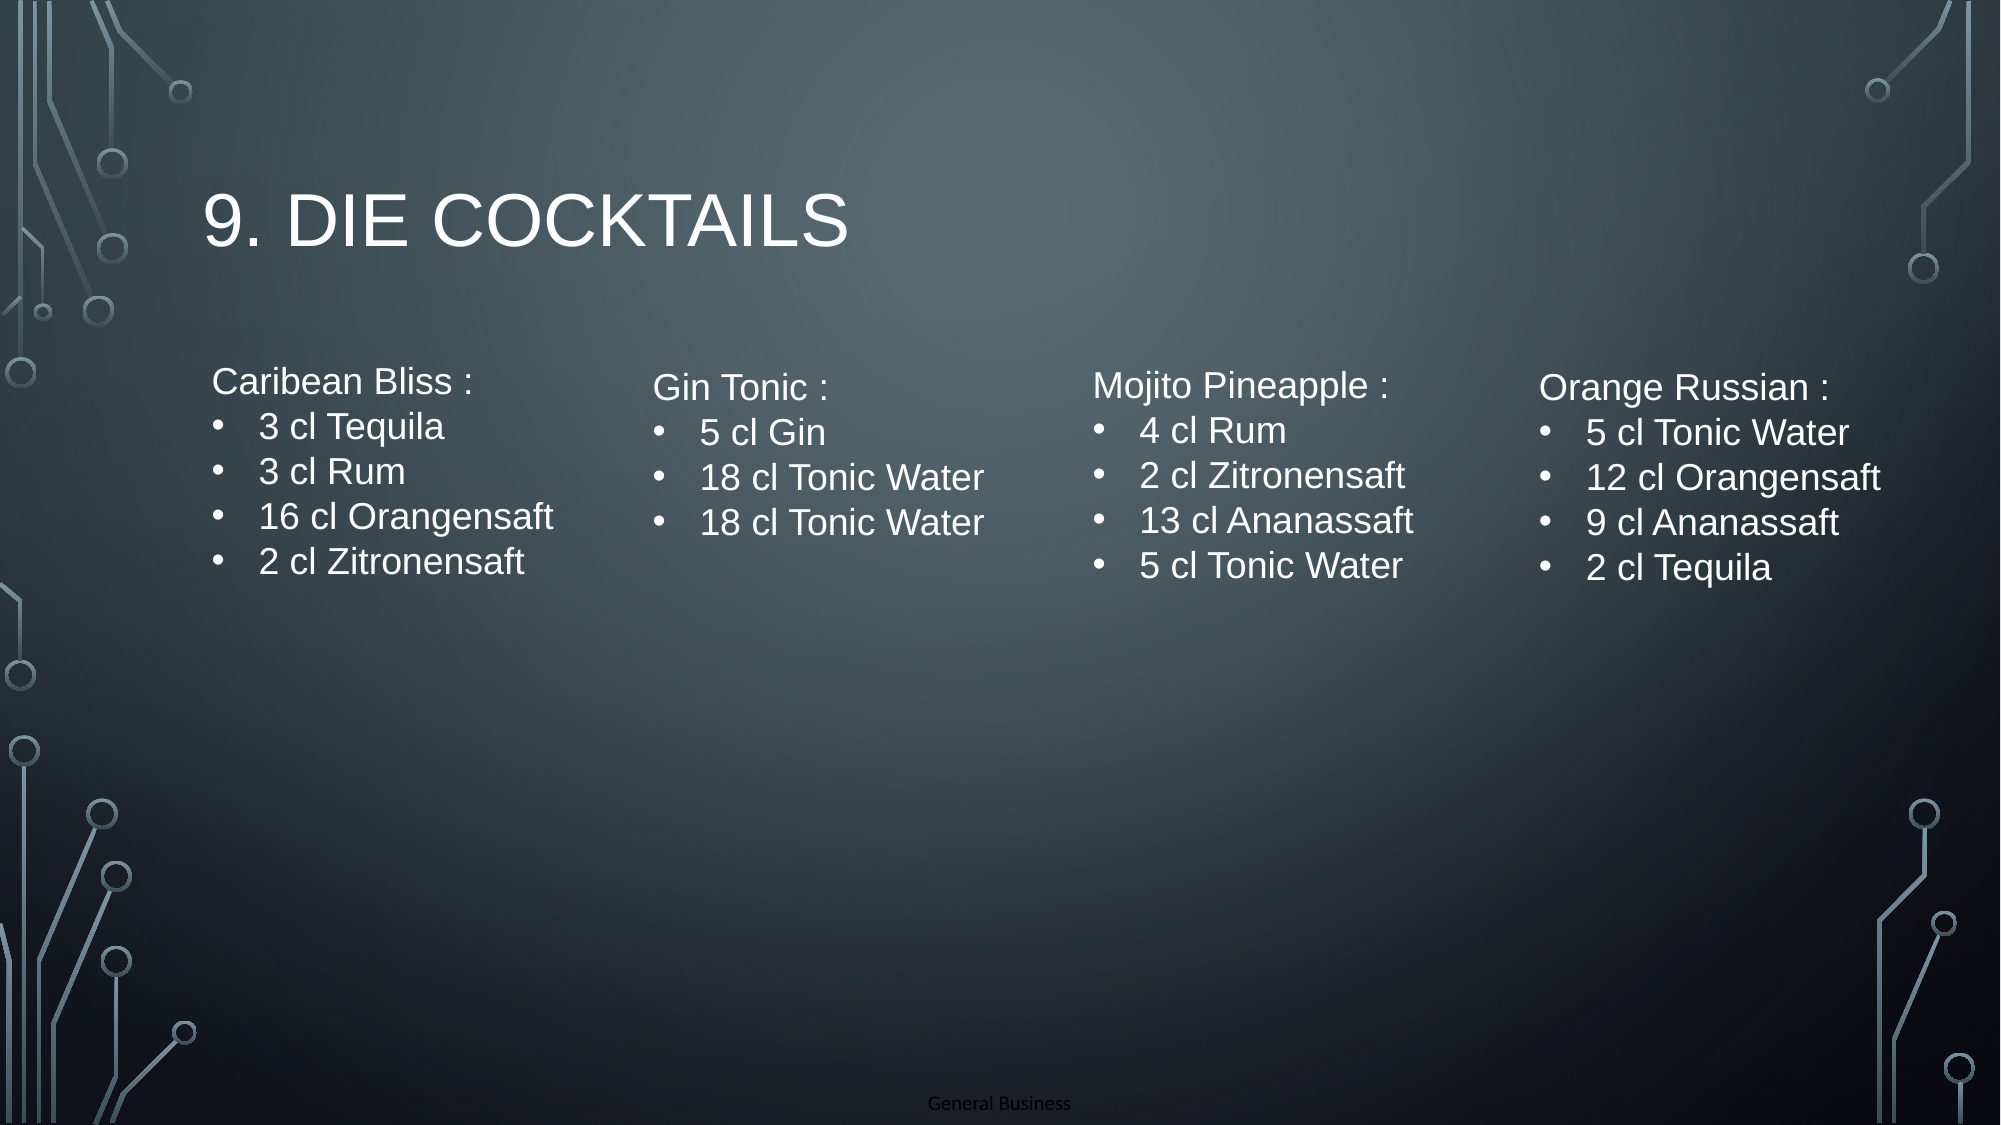

# 9. Die Cocktails
Caribean Bliss :
3 cl Tequila
3 cl Rum
16 cl Orangensaft
2 cl Zitronensaft
Mojito Pineapple :
4 cl Rum
2 cl Zitronensaft
13 cl Ananassaft
5 cl Tonic Water
Gin Tonic :
5 cl Gin
18 cl Tonic Water
18 cl Tonic Water

Orange Russian :
5 cl Tonic Water
12 cl Orangensaft
9 cl Ananassaft
2 cl Tequila